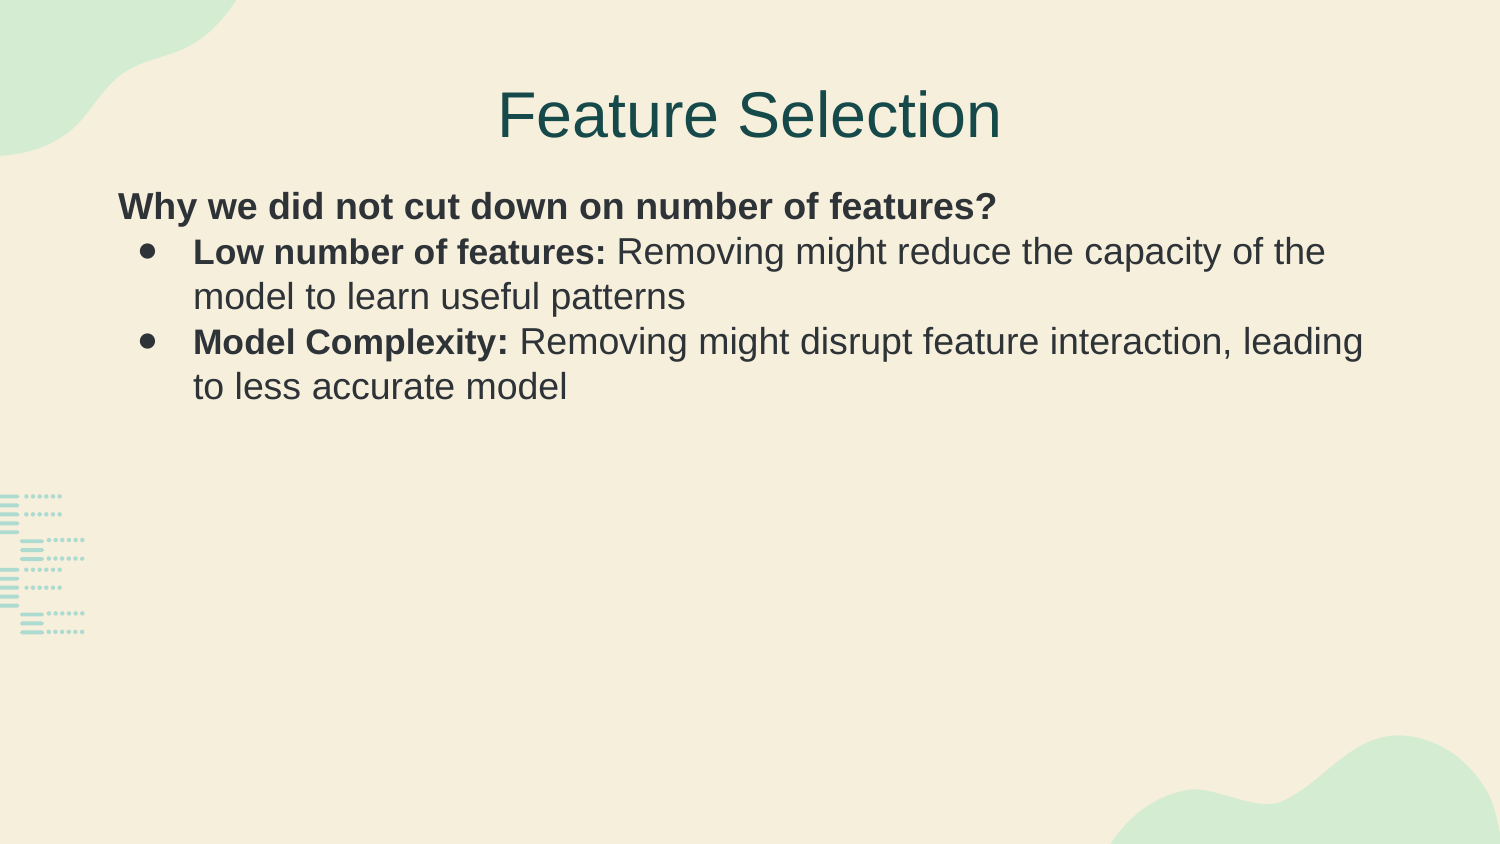

# Feature Selection
Why we did not cut down on number of features?
Low number of features: Removing might reduce the capacity of the model to learn useful patterns
Model Complexity: Removing might disrupt feature interaction, leading to less accurate model